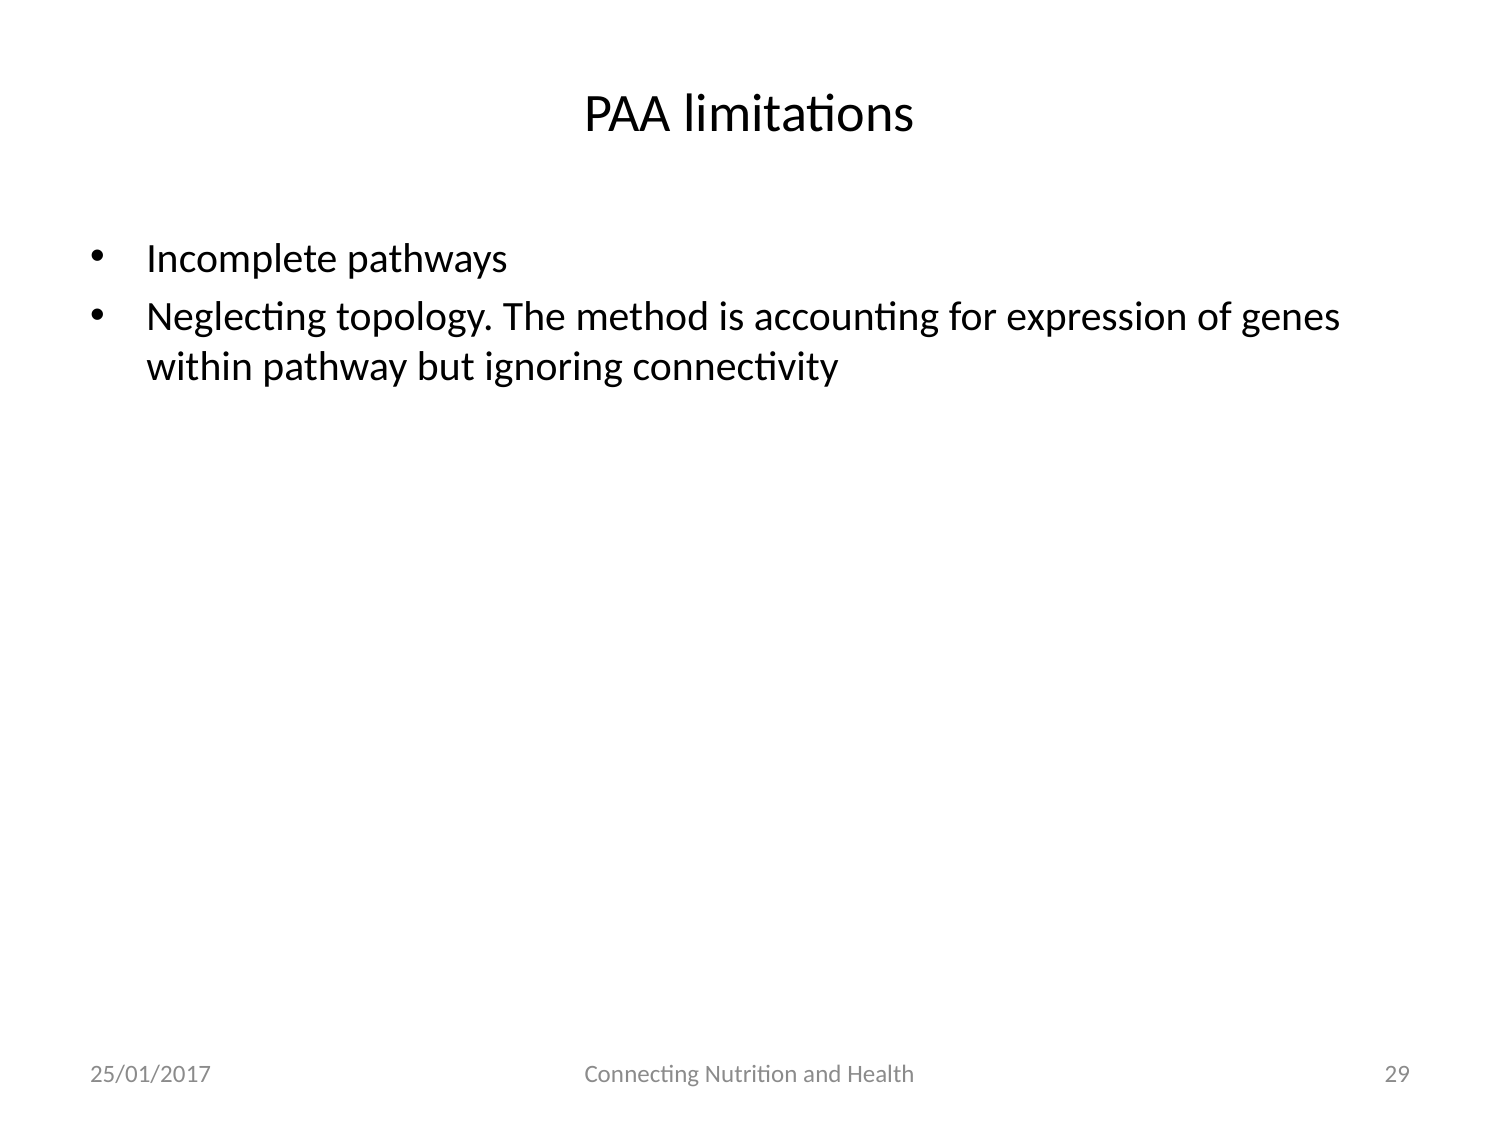

# PAA limitations
Incomplete pathways
Neglecting topology. The method is accounting for expression of genes within pathway but ignoring connectivity

25/01/2017
Connecting Nutrition and Health
29